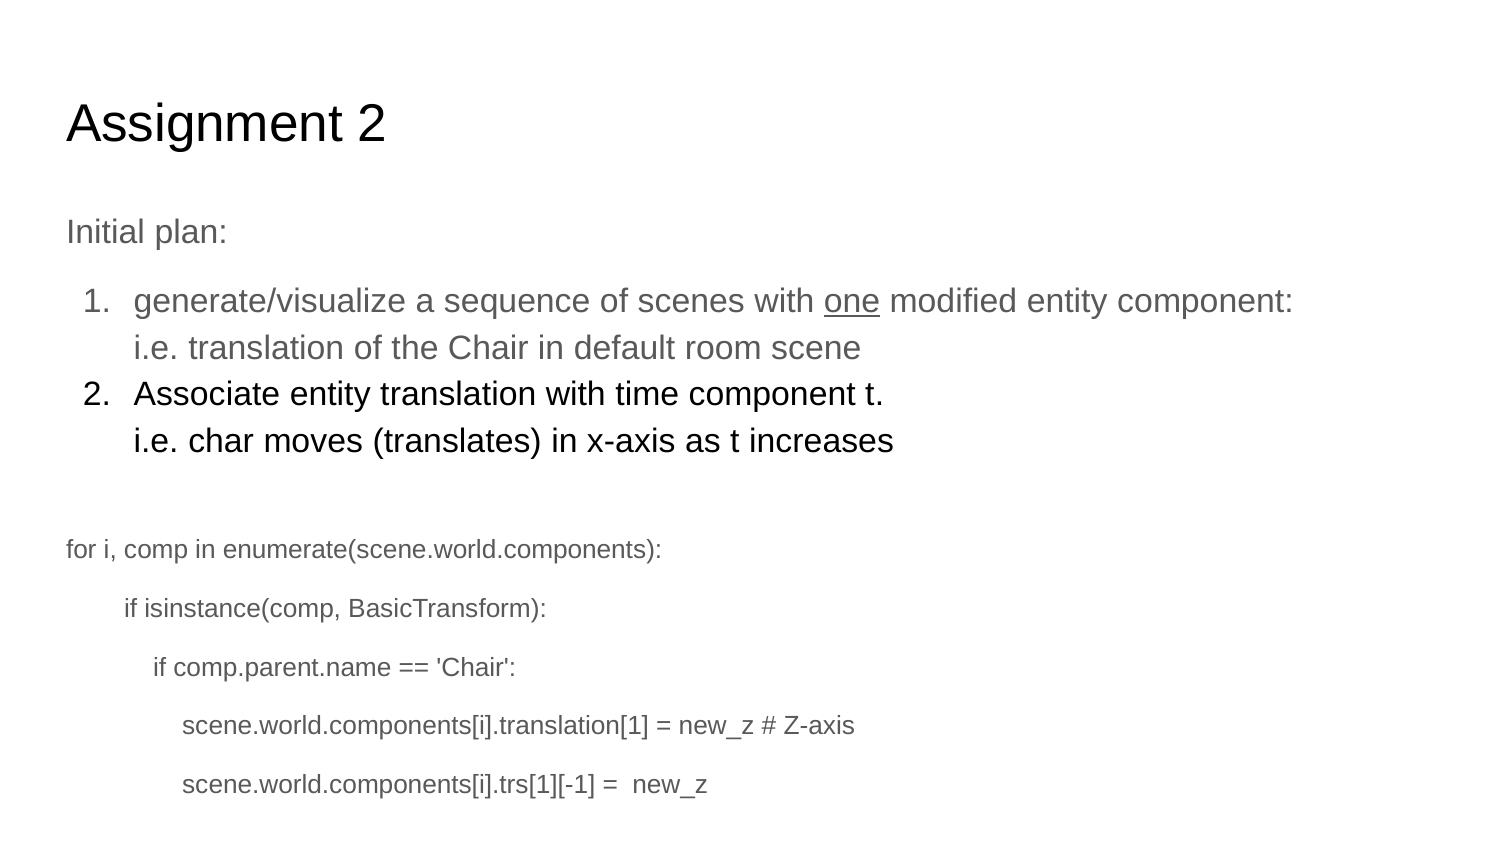

# Assignment 2
Initial plan:
generate/visualize a sequence of scenes with one modified entity component:
i.e. translation of the Chair in default room scene
Associate entity translation with time component t.
i.e. char moves (translates) in x-axis as t increases
for i, comp in enumerate(scene.world.components):
        if isinstance(comp, BasicTransform):
            if comp.parent.name == 'Chair':
                scene.world.components[i].translation[1] = new_z # Z-axis
                scene.world.components[i].trs[1][-1] =  new_z